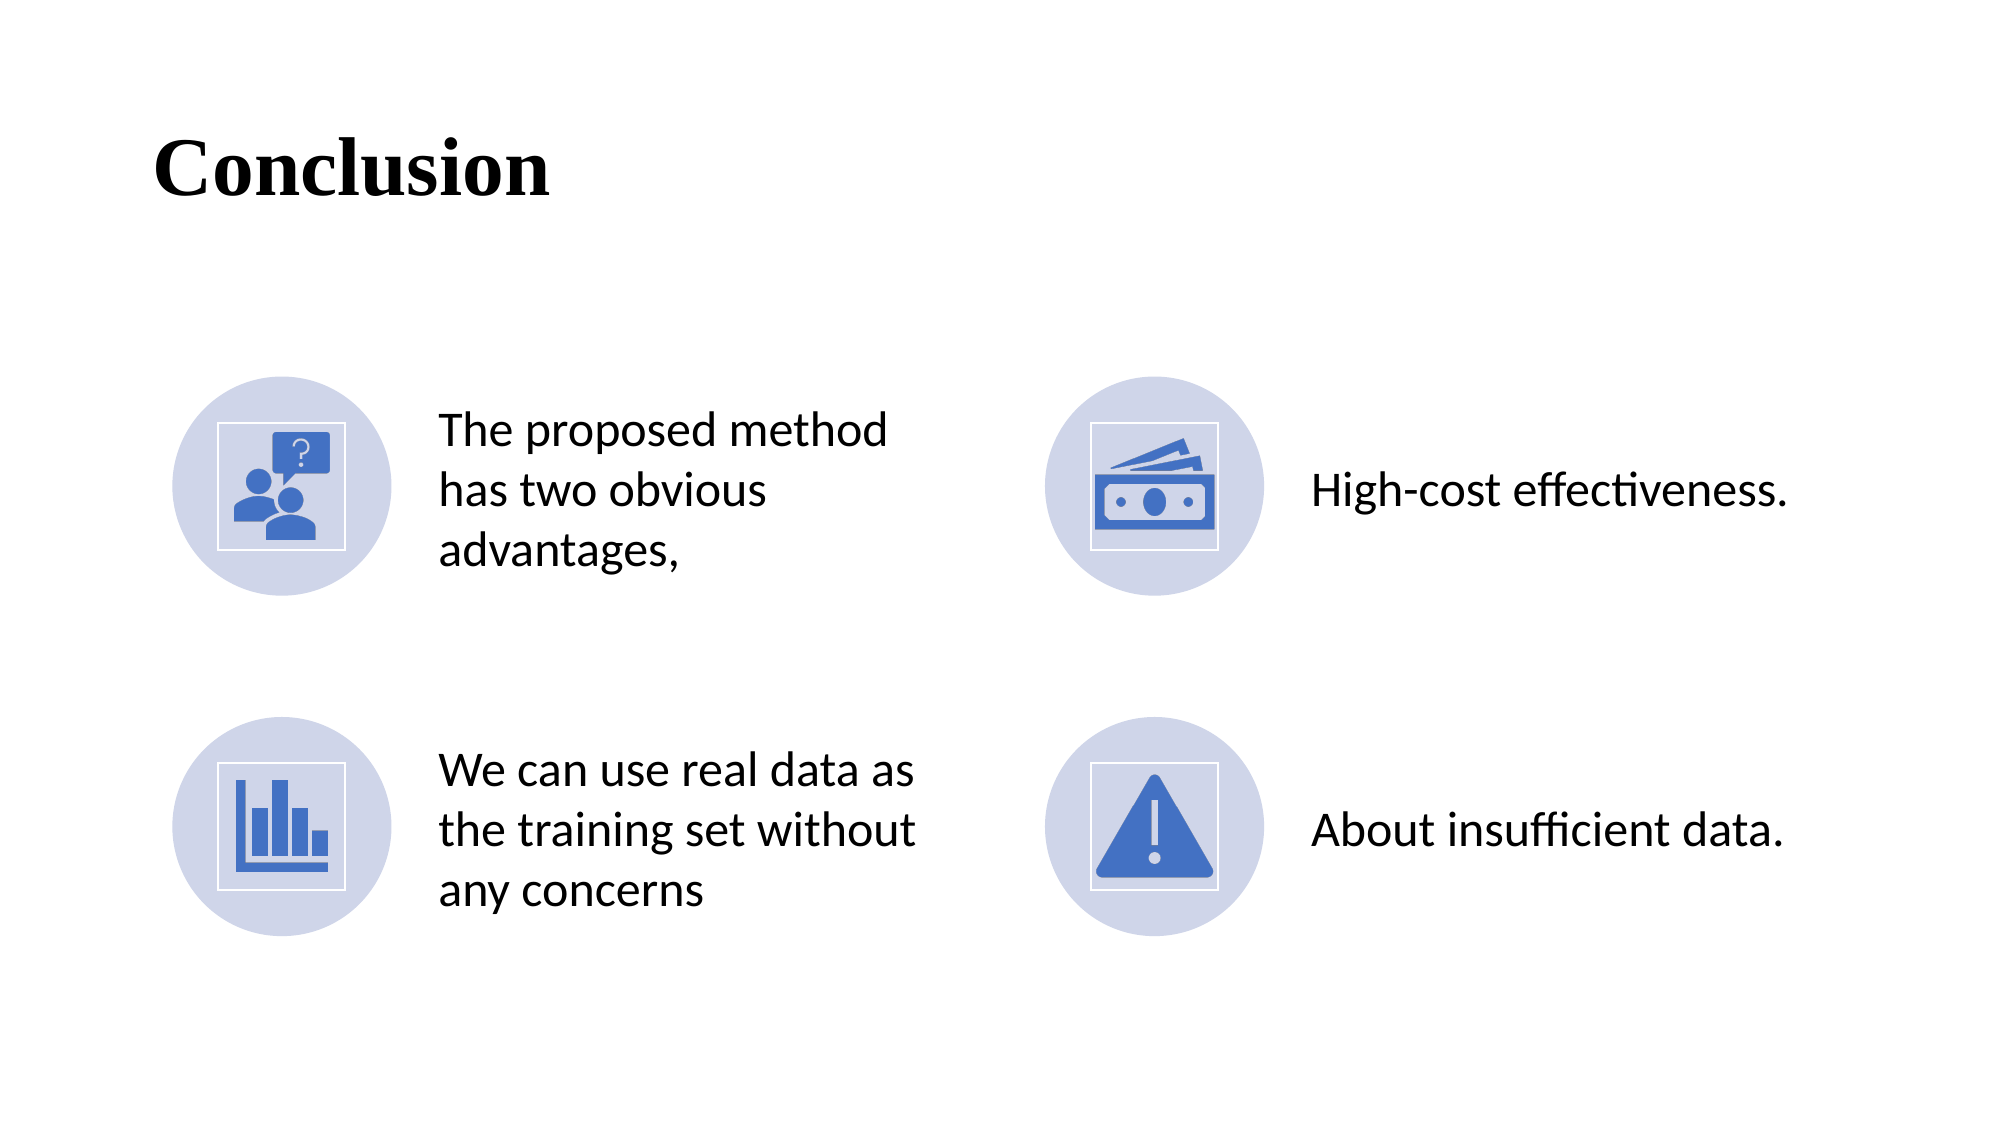

# Conclusion
The proposed method has two obvious advantages,
High-cost effectiveness.
We can use real data as the training set without any concerns
About insufficient data.